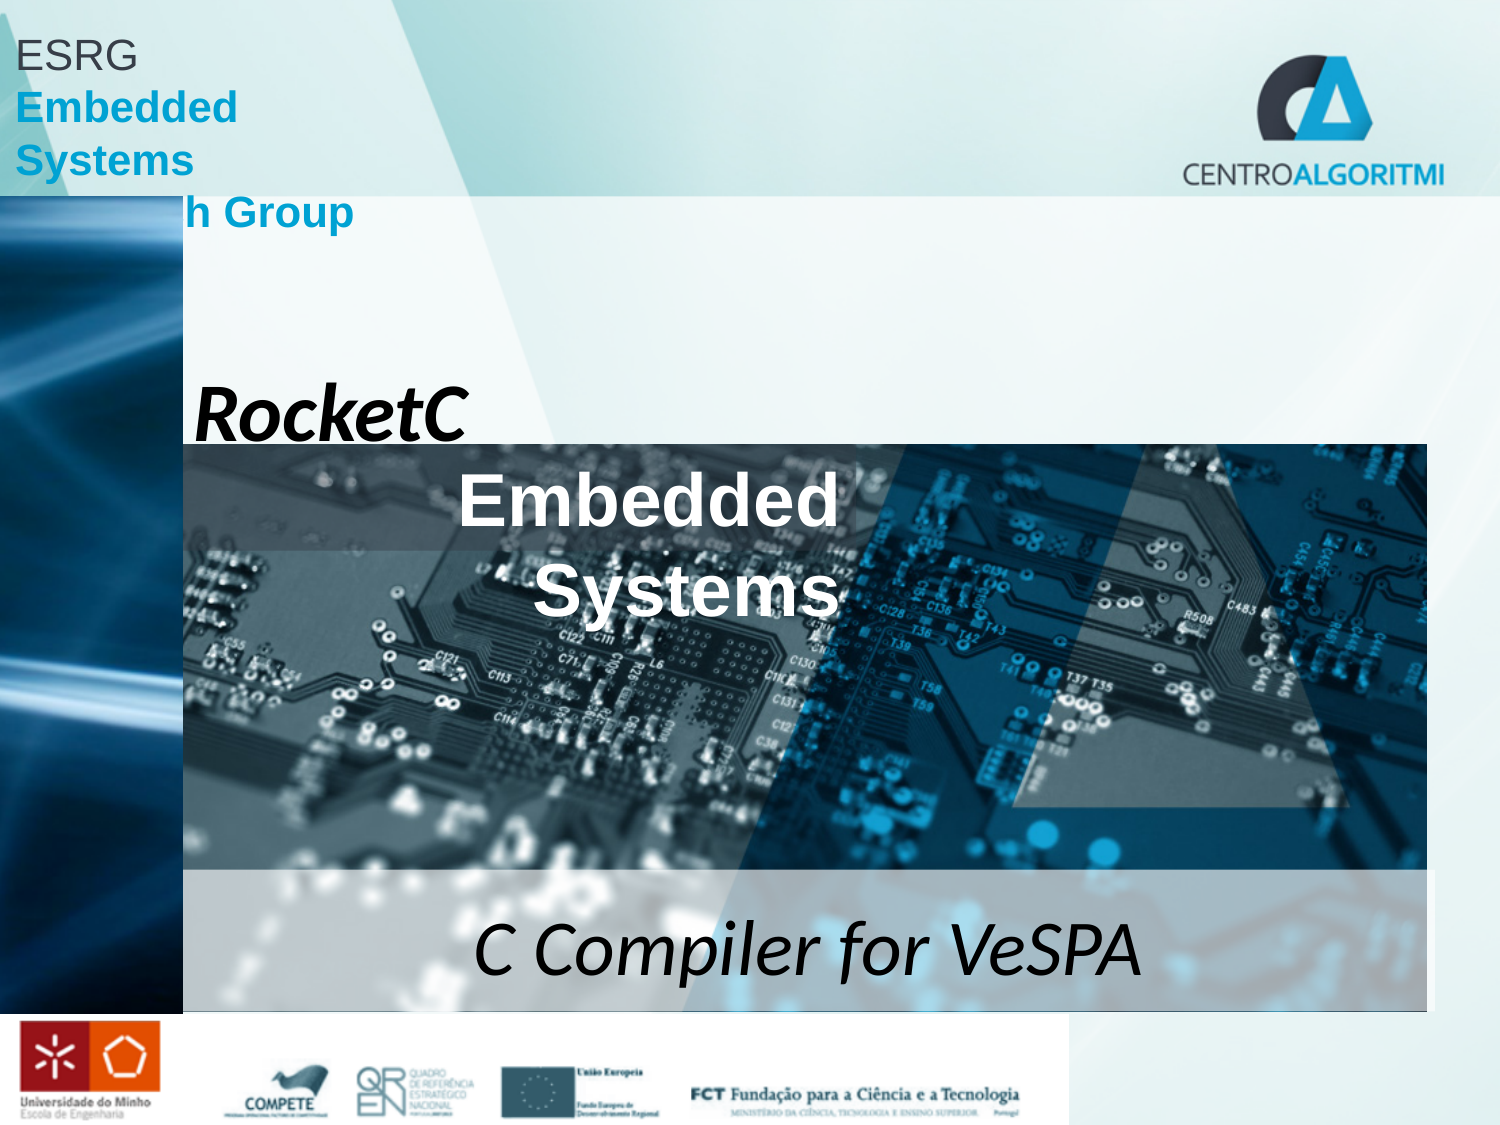

RocketC
Embedded Systems

C Compiler for VeSPA